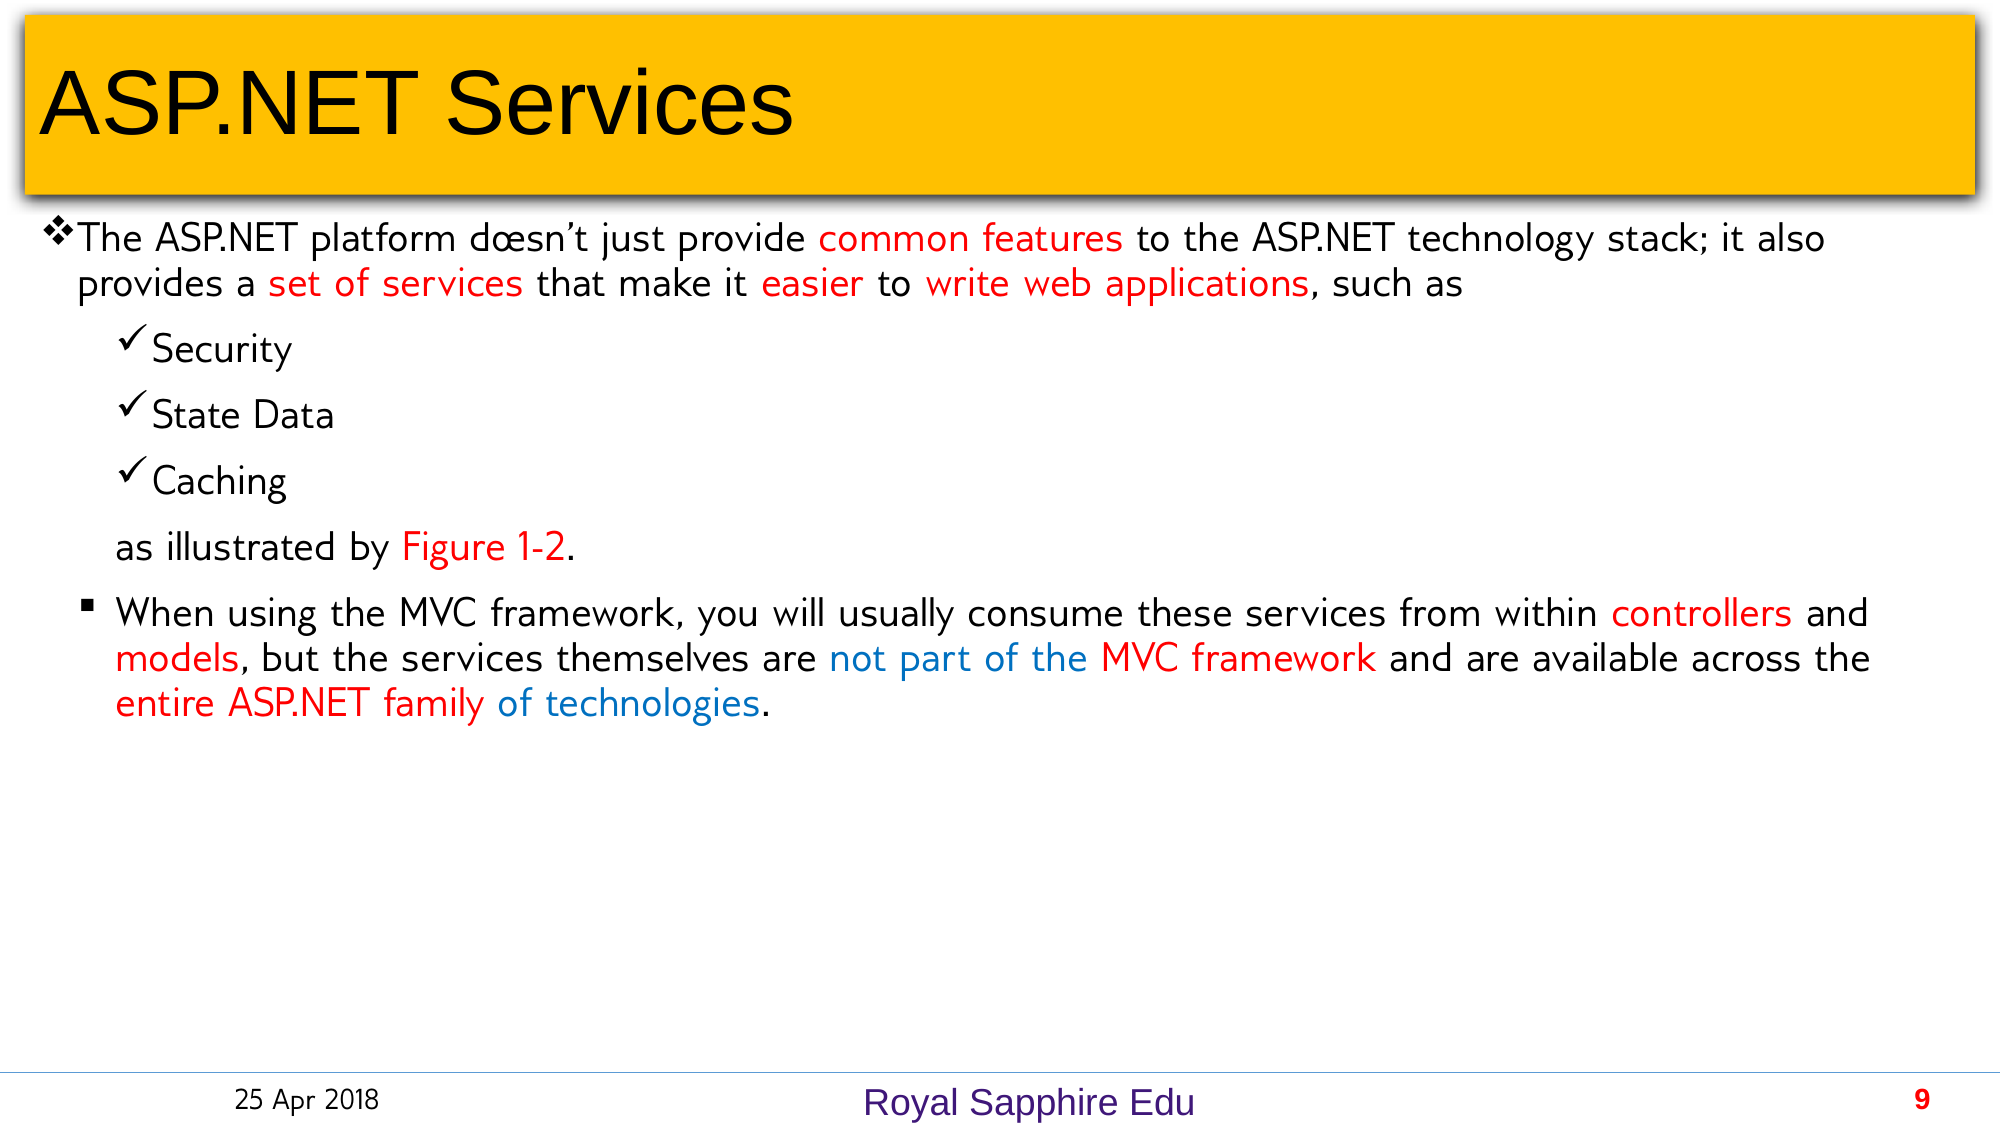

# ASP.NET Services
The ASP.NET platform doesn’t just provide common features to the ASP.NET technology stack; it also provides a set of services that make it easier to write web applications, such as
Security
State Data
Caching
as illustrated by Figure 1-2.
When using the MVC framework, you will usually consume these services from within controllers and models, but the services themselves are not part of the MVC framework and are available across the entire ASP.NET family of technologies.
25 Apr 2018
9